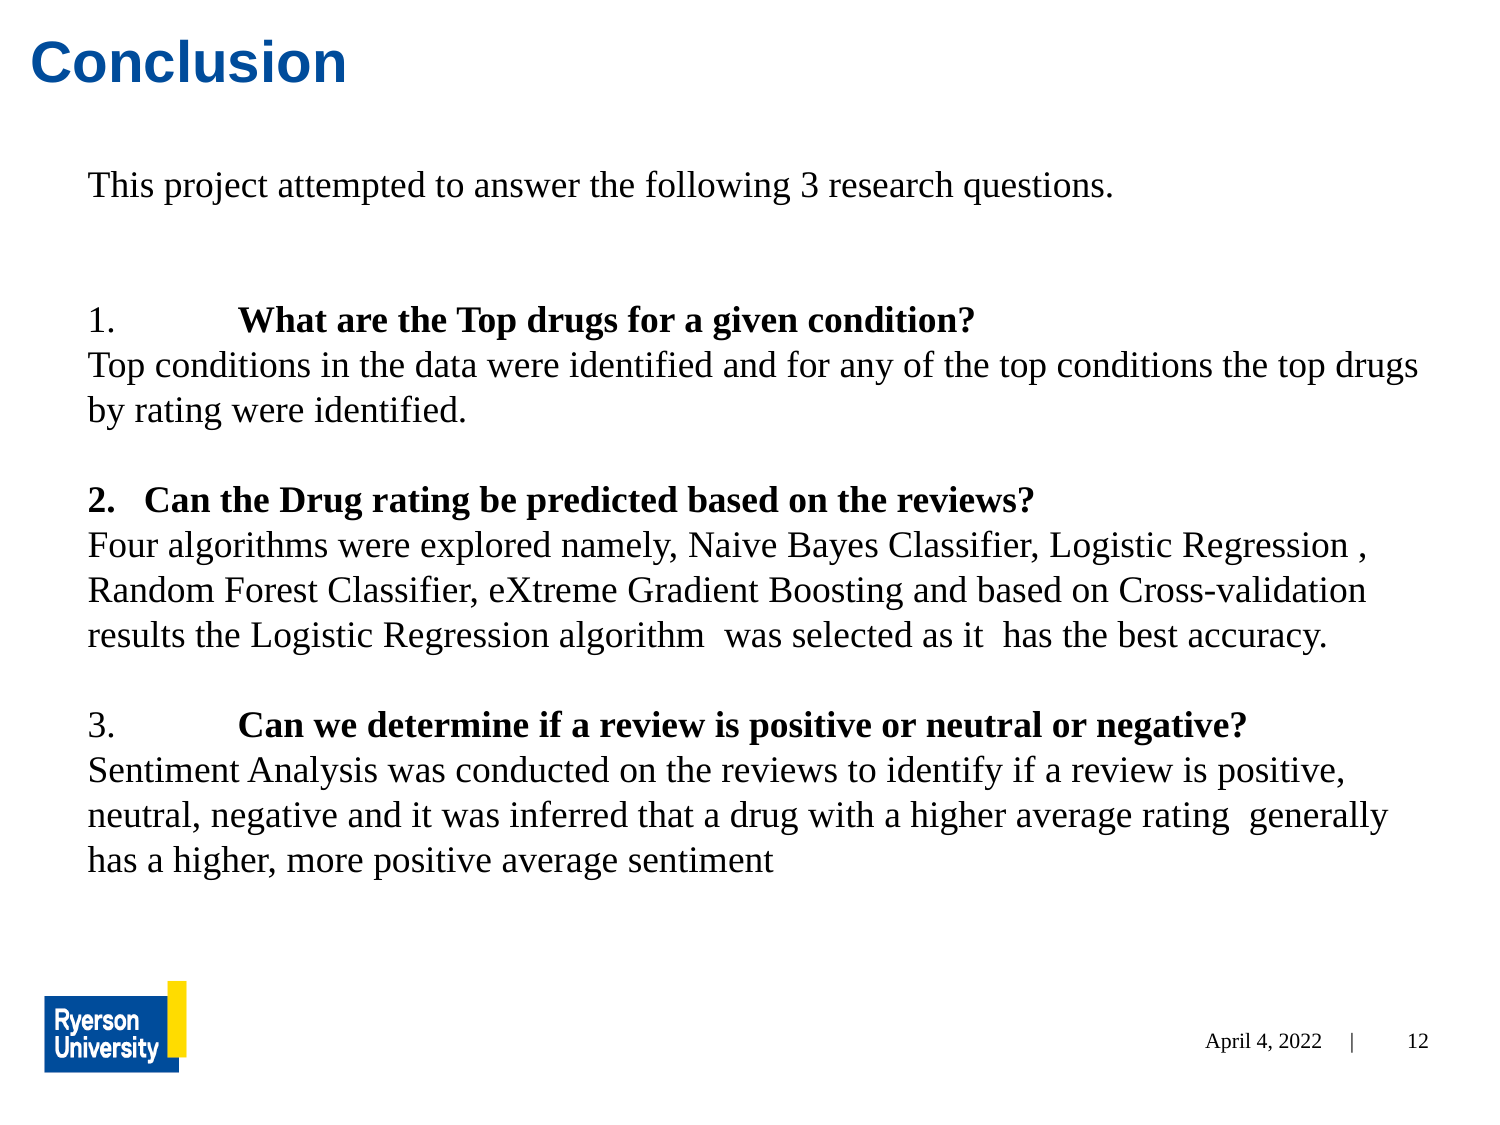

# Conclusion
This project attempted to answer the following 3 research questions.

1.	What are the Top drugs for a given condition?
Top conditions in the data were identified and for any of the top conditions the top drugs by rating were identified.

Can the Drug rating be predicted based on the reviews?
Four algorithms were explored namely, Naive Bayes Classifier, Logistic Regression , Random Forest Classifier, eXtreme Gradient Boosting and based on Cross-validation results the Logistic Regression algorithm  was selected as it  has the best accuracy.

3.	Can we determine if a review is positive or neutral or negative?
Sentiment Analysis was conducted on the reviews to identify if a review is positive, neutral, negative and it was inferred that a drug with a higher average rating  generally has a higher, more positive average sentiment

April 4, 2022     |
12